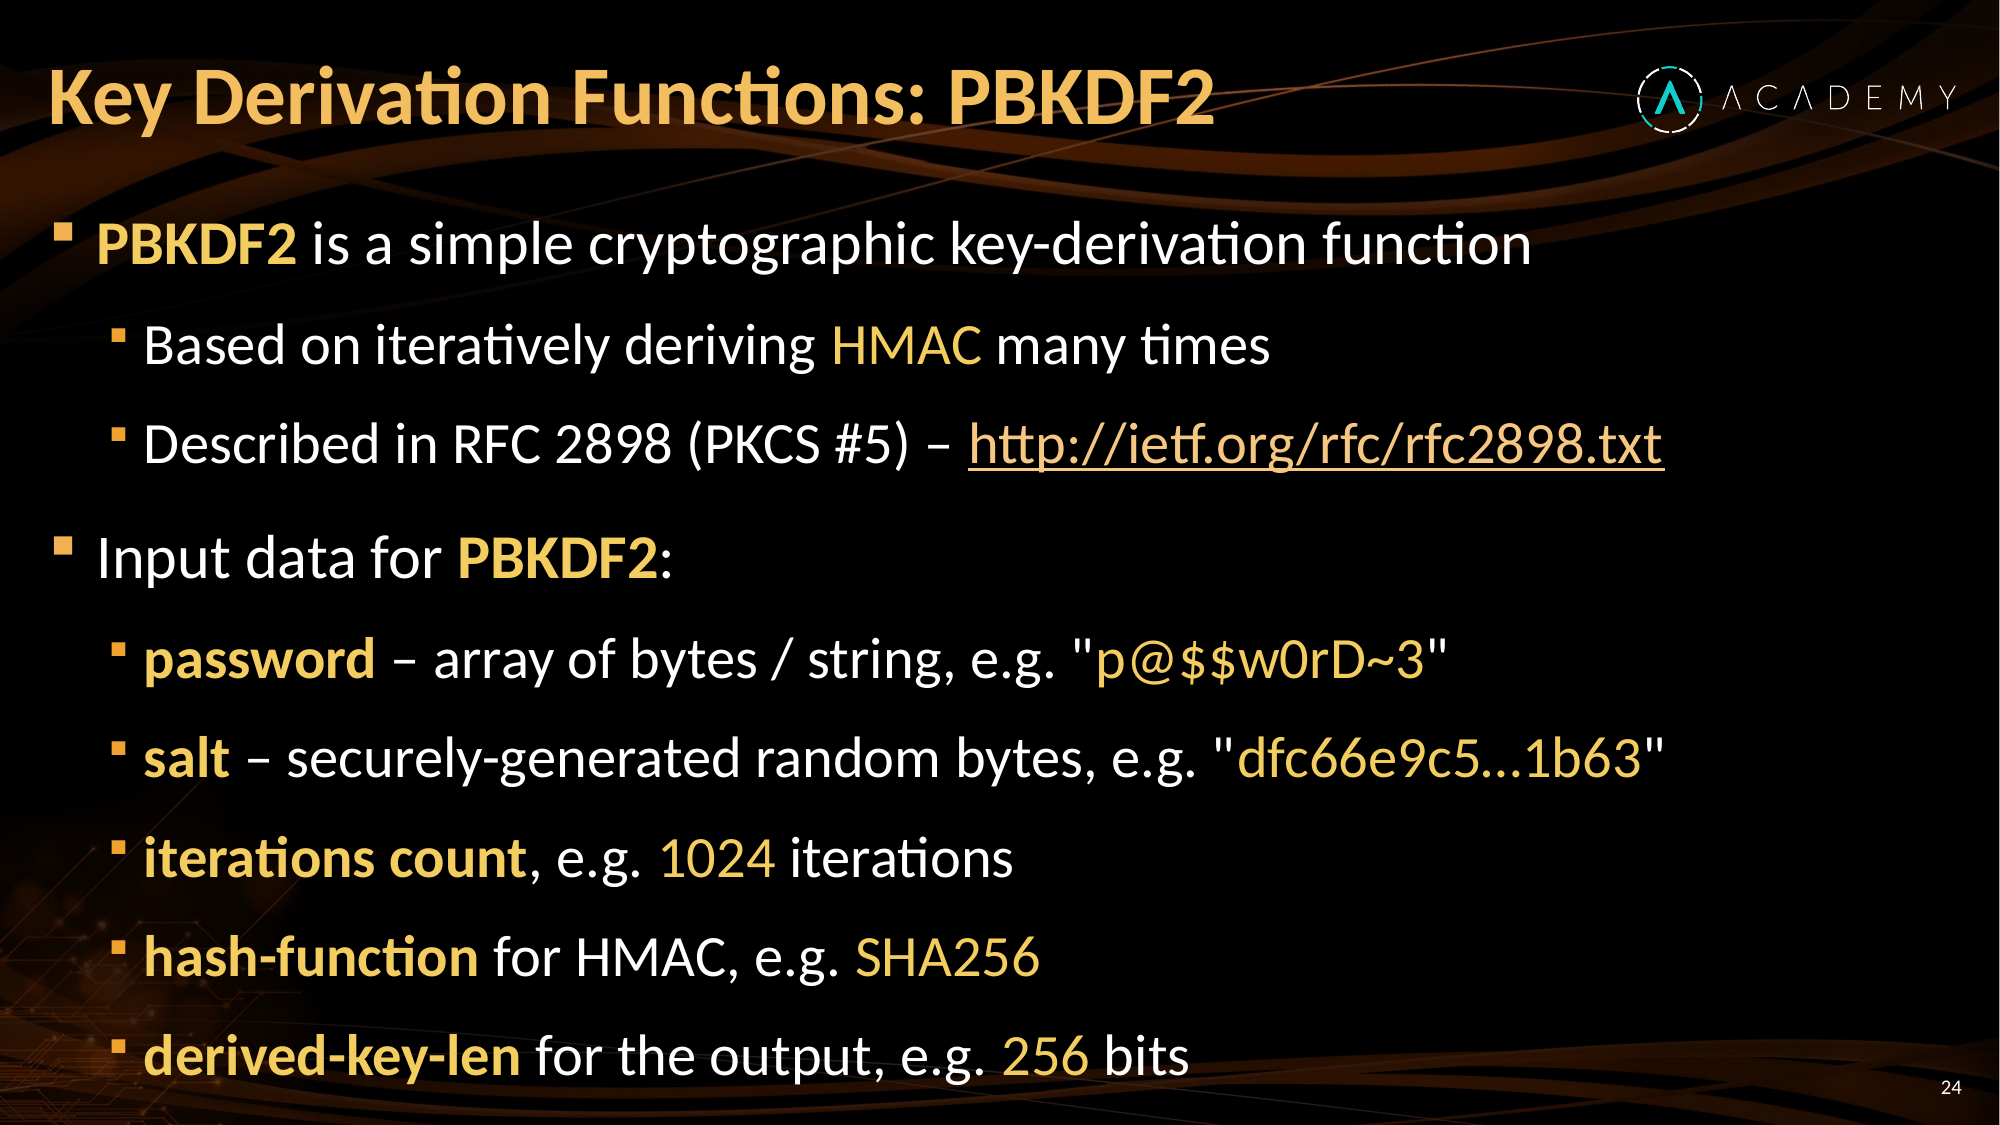

# Key Derivation Functions: PBKDF2
PBKDF2 is a simple cryptographic key-derivation function
Based on iteratively deriving HMAC many times
Described in RFC 2898 (PKCS #5) – http://ietf.org/rfc/rfc2898.txt
Input data for PBKDF2:
password – array of bytes / string, e.g. "p@$$w0rD~3"
salt – securely-generated random bytes, e.g. "dfc66e9c5…1b63"
iterations count, e.g. 1024 iterations
hash-function for HMAC, e.g. SHA256
derived-key-len for the output, e.g. 256 bits
24